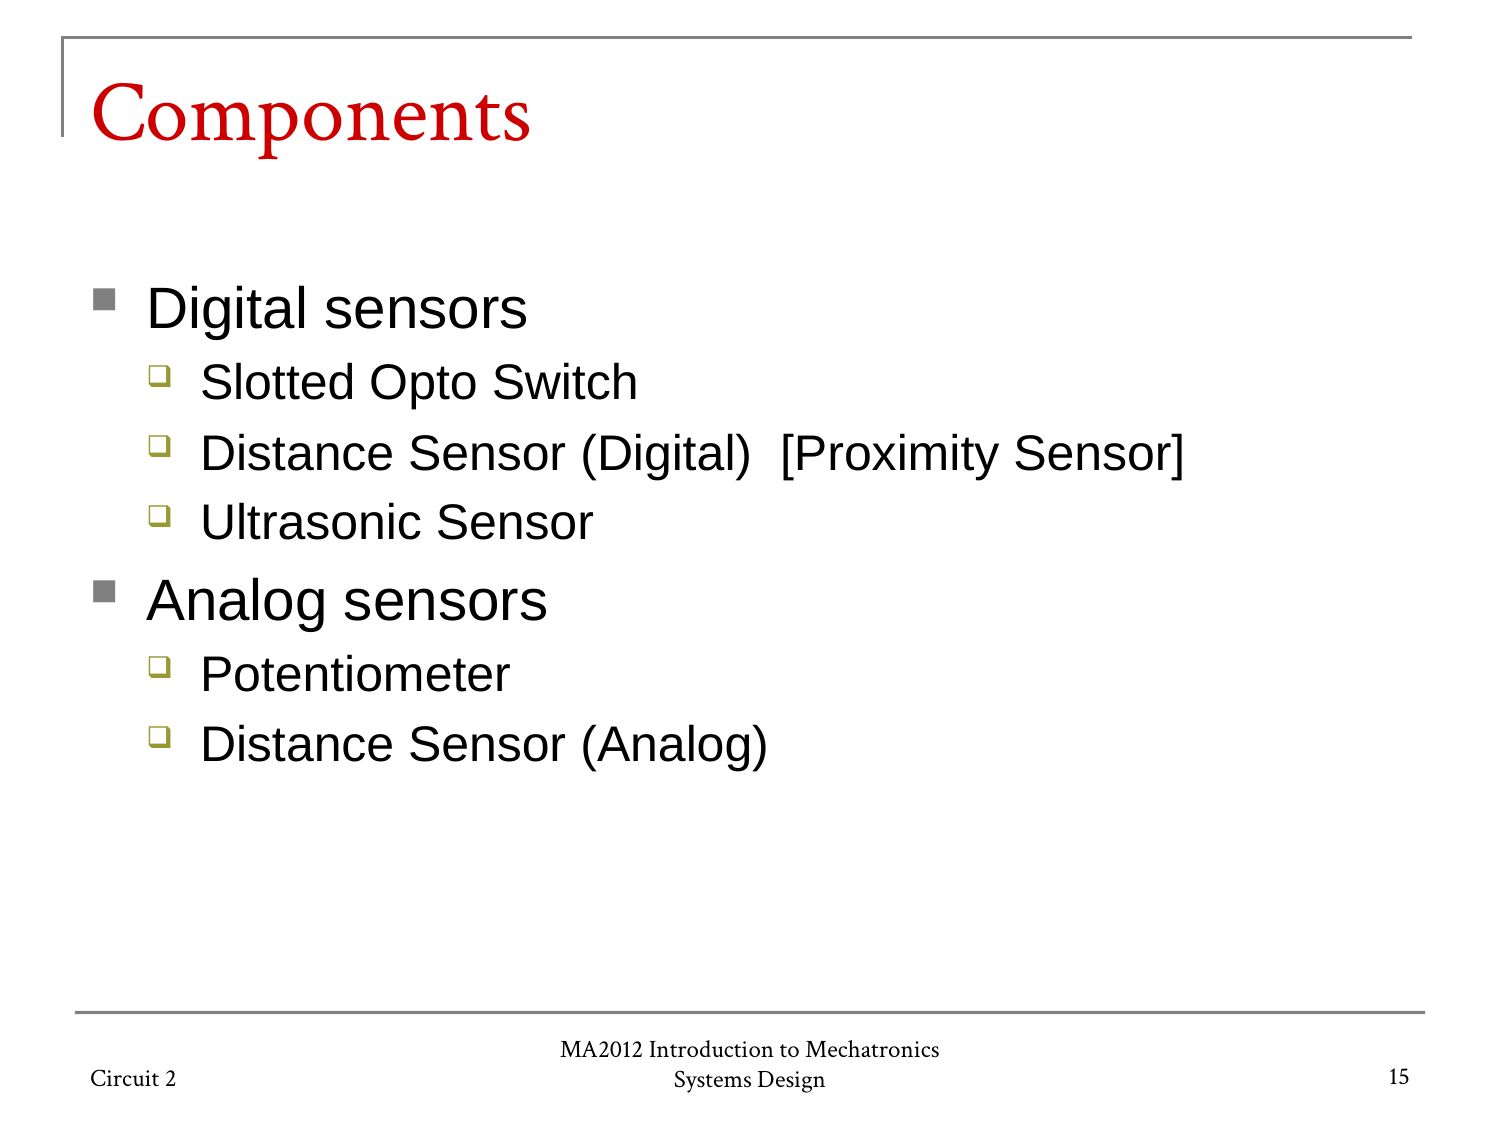

# Components
Digital sensors
Slotted Opto Switch
Distance Sensor (Digital)  [Proximity Sensor]
Ultrasonic Sensor
Analog sensors
Potentiometer
Distance Sensor (Analog)
Circuit 2
15
MA2012 Introduction to Mechatronics Systems Design